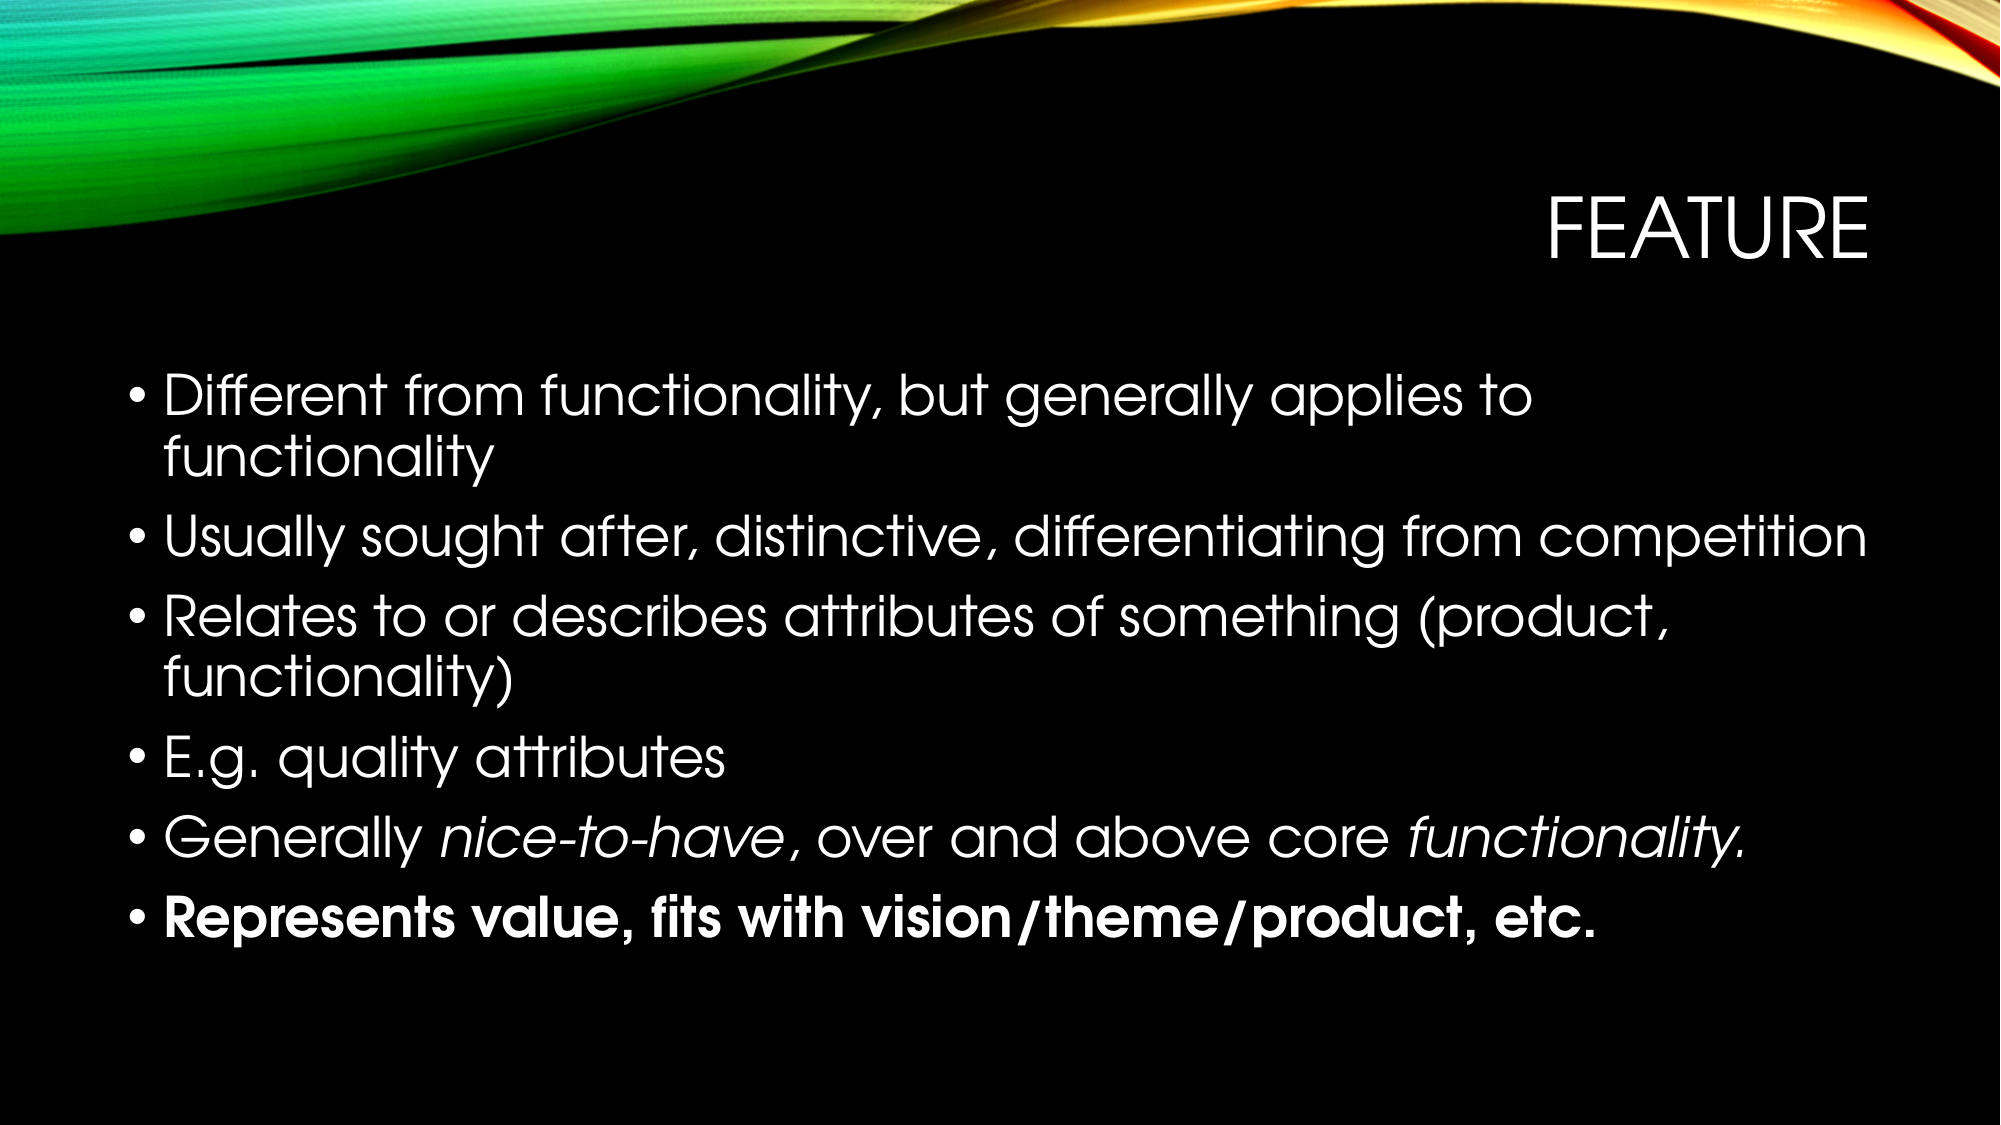

# Feature
Different from functionality, but generally applies to functionality
Usually sought after, distinctive, differentiating from competition
Relates to or describes attributes of something (product, functionality)
E.g. quality attributes
Generally nice-to-have, over and above core functionality.
Represents value, fits with vision/theme/product, etc.